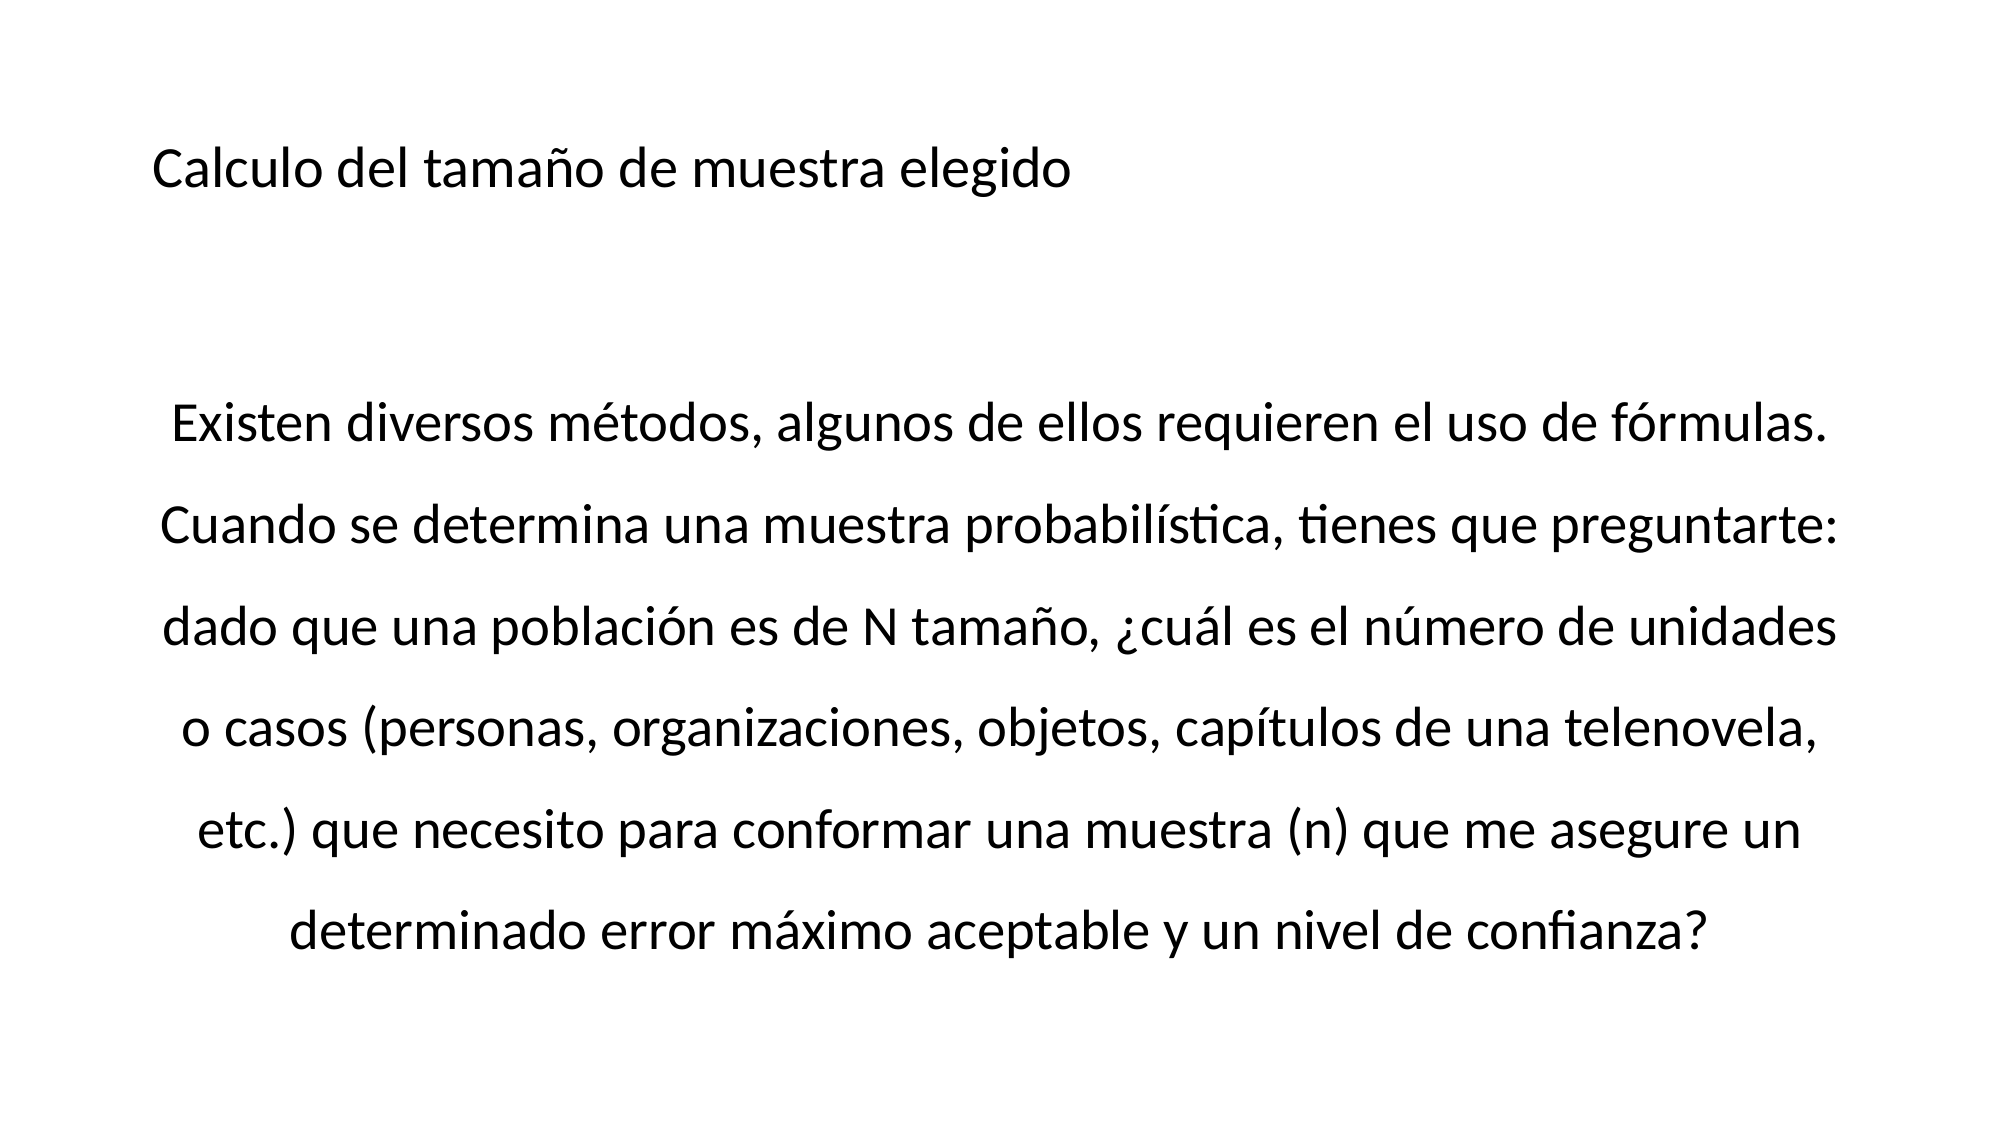

# Calculo del tamaño de muestra elegido
Existen diversos métodos, algunos de ellos requieren el uso de fórmulas. Cuando se determina una muestra probabilística, tienes que preguntarte: dado que una población es de N tamaño, ¿cuál es el número de unidades o casos (personas, organizaciones, objetos, capítulos de una telenovela, etc.) que necesito para conformar una muestra (n) que me asegure un determinado error máximo aceptable y un nivel de confianza?